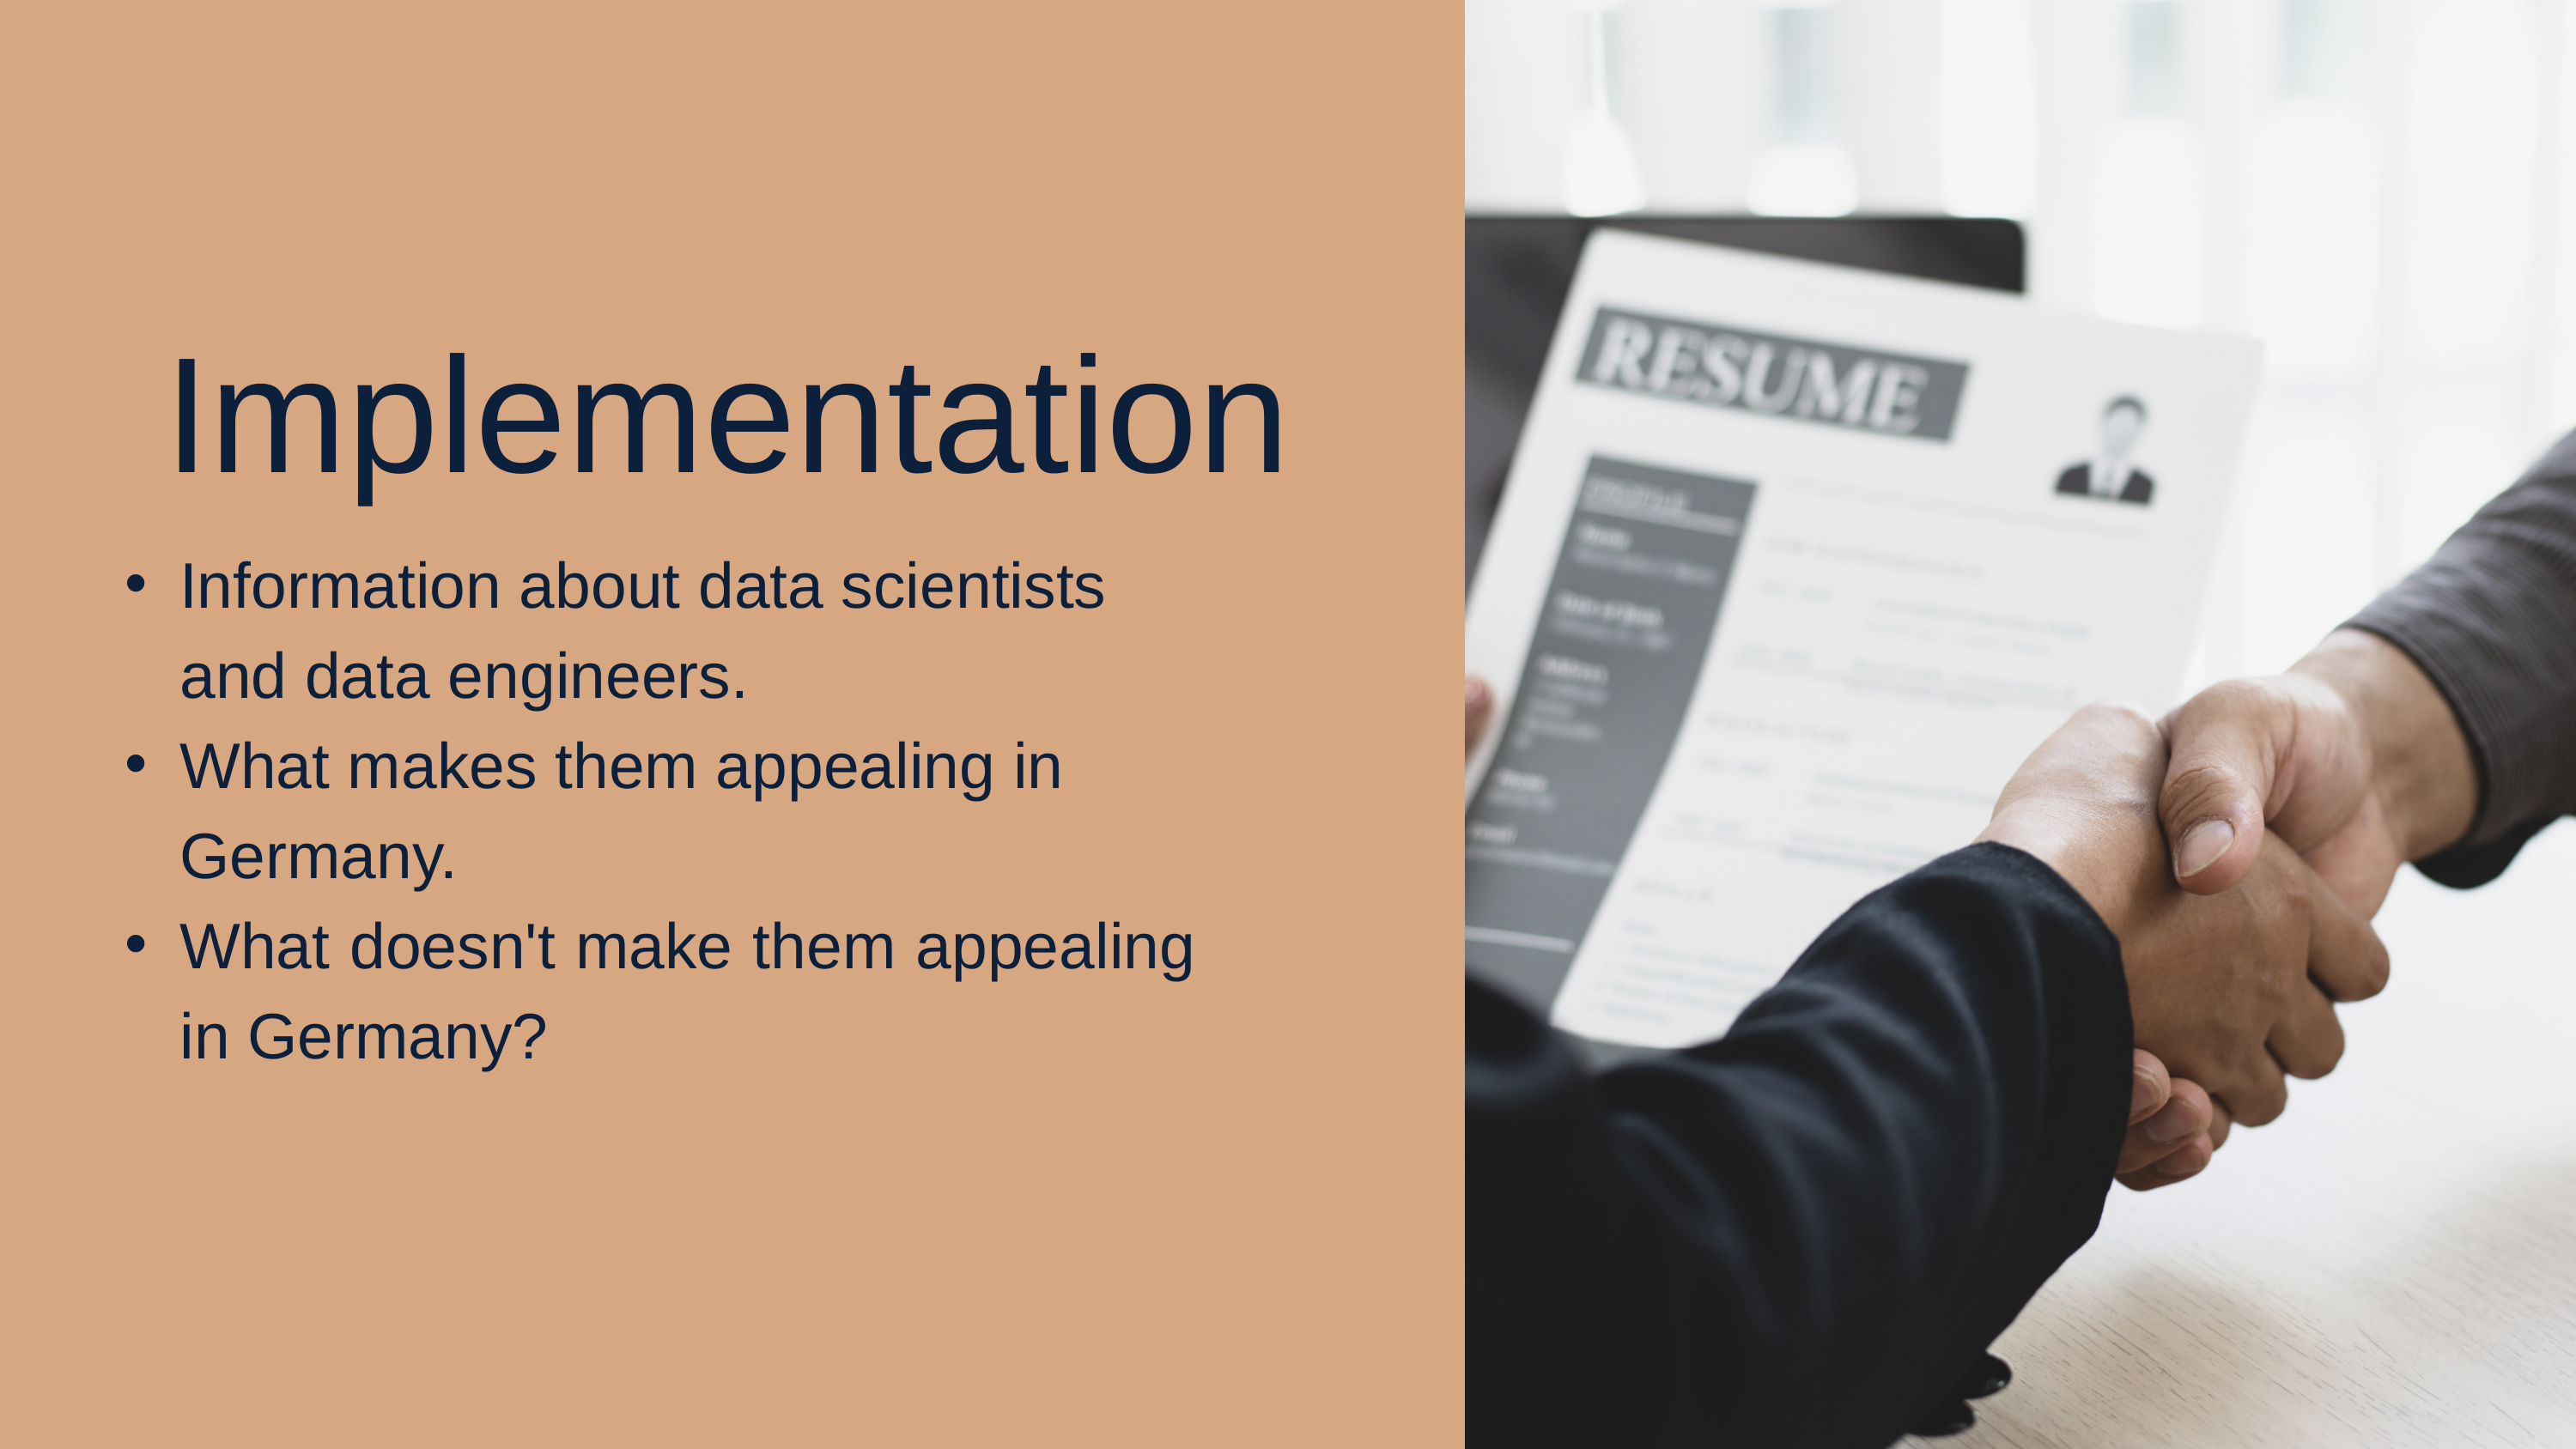

Implementation
Information about data scientists and data engineers.​
What makes them appealing in Germany.​
What doesn't make them appealing in Germany?